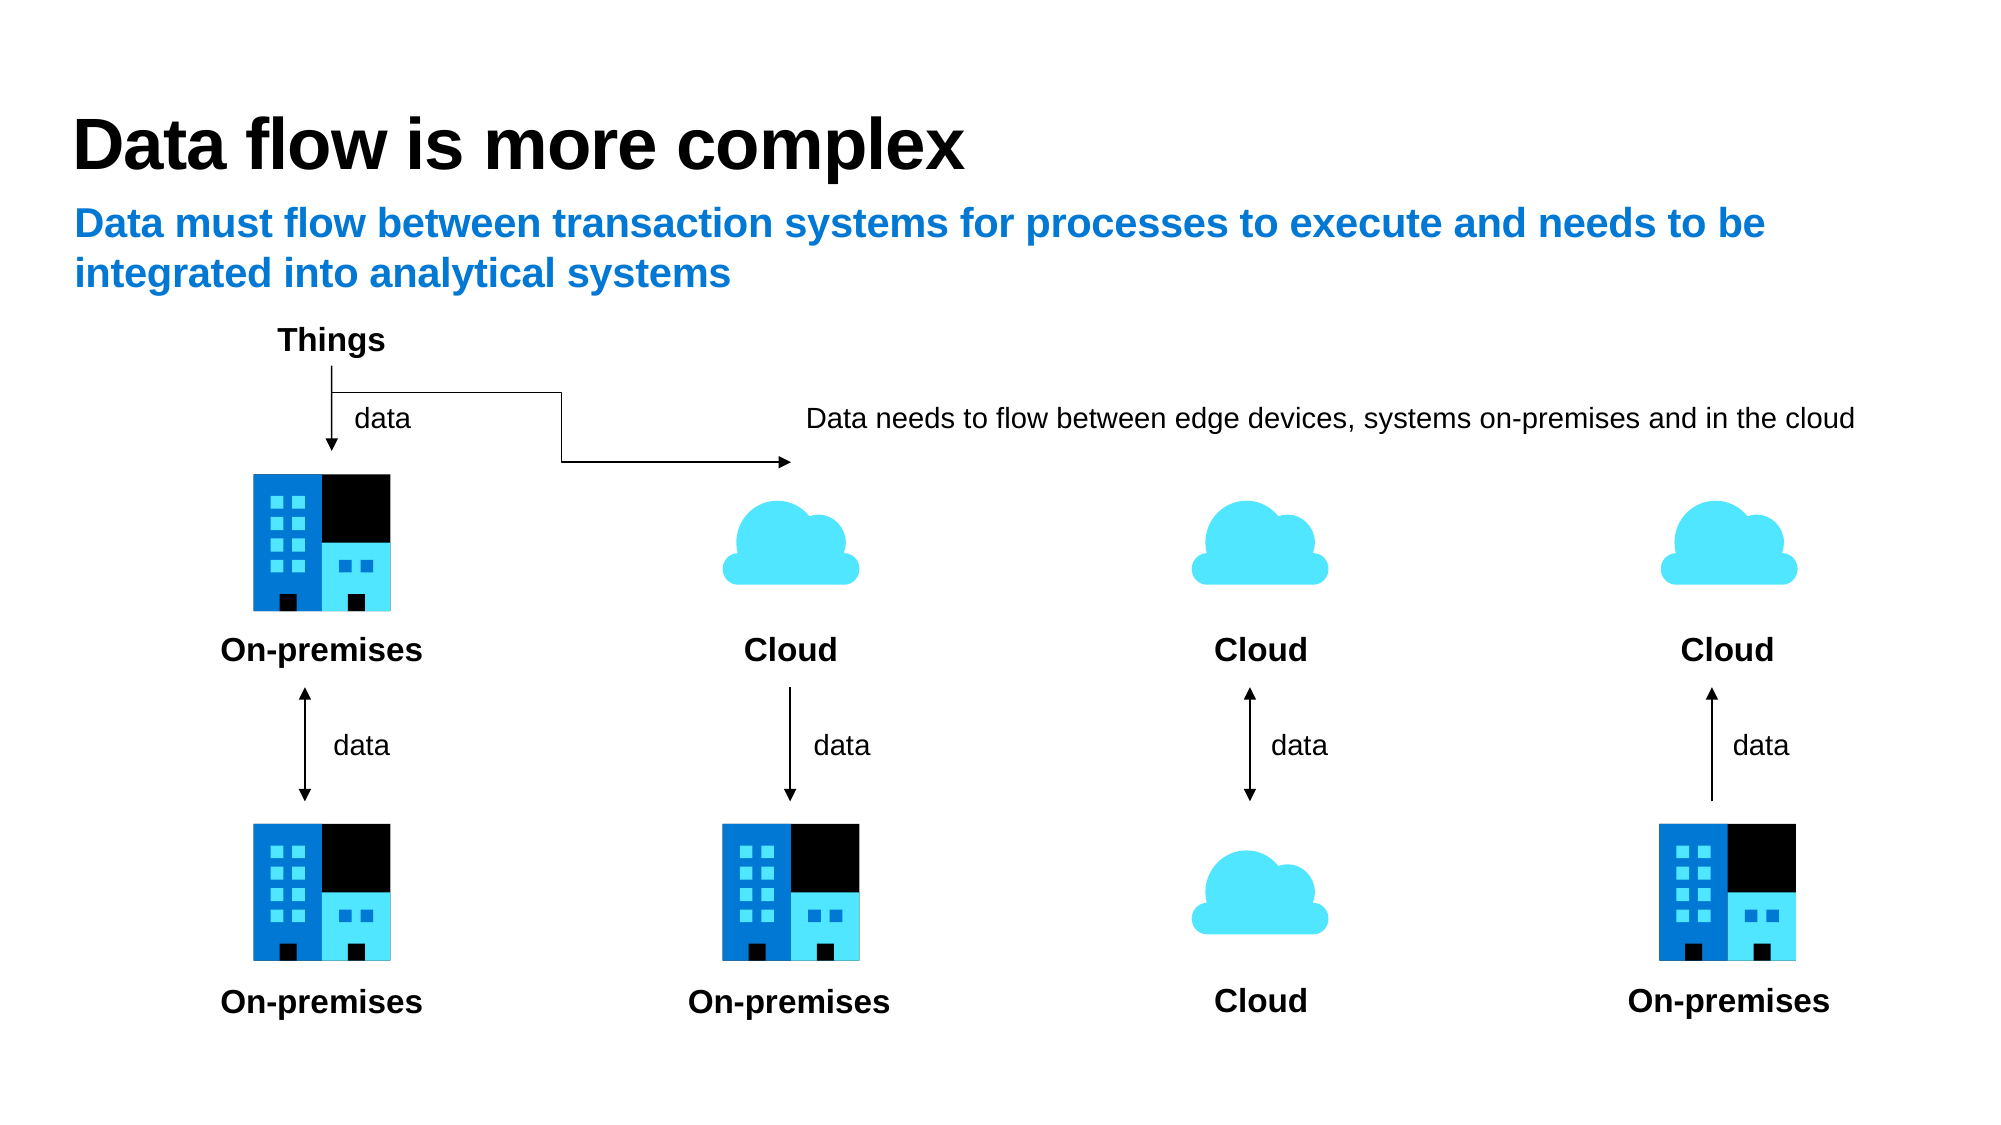

# Data flow is more complex
Data must flow between transaction systems for processes to execute and needs to be integrated into analytical systems
Things
data
Data needs to flow between edge devices, systems on-premises and in the cloud

On-premises
Cloud
Cloud
Cloud
data
data
data
data

On-premises
Cloud
On-premises
On-premises